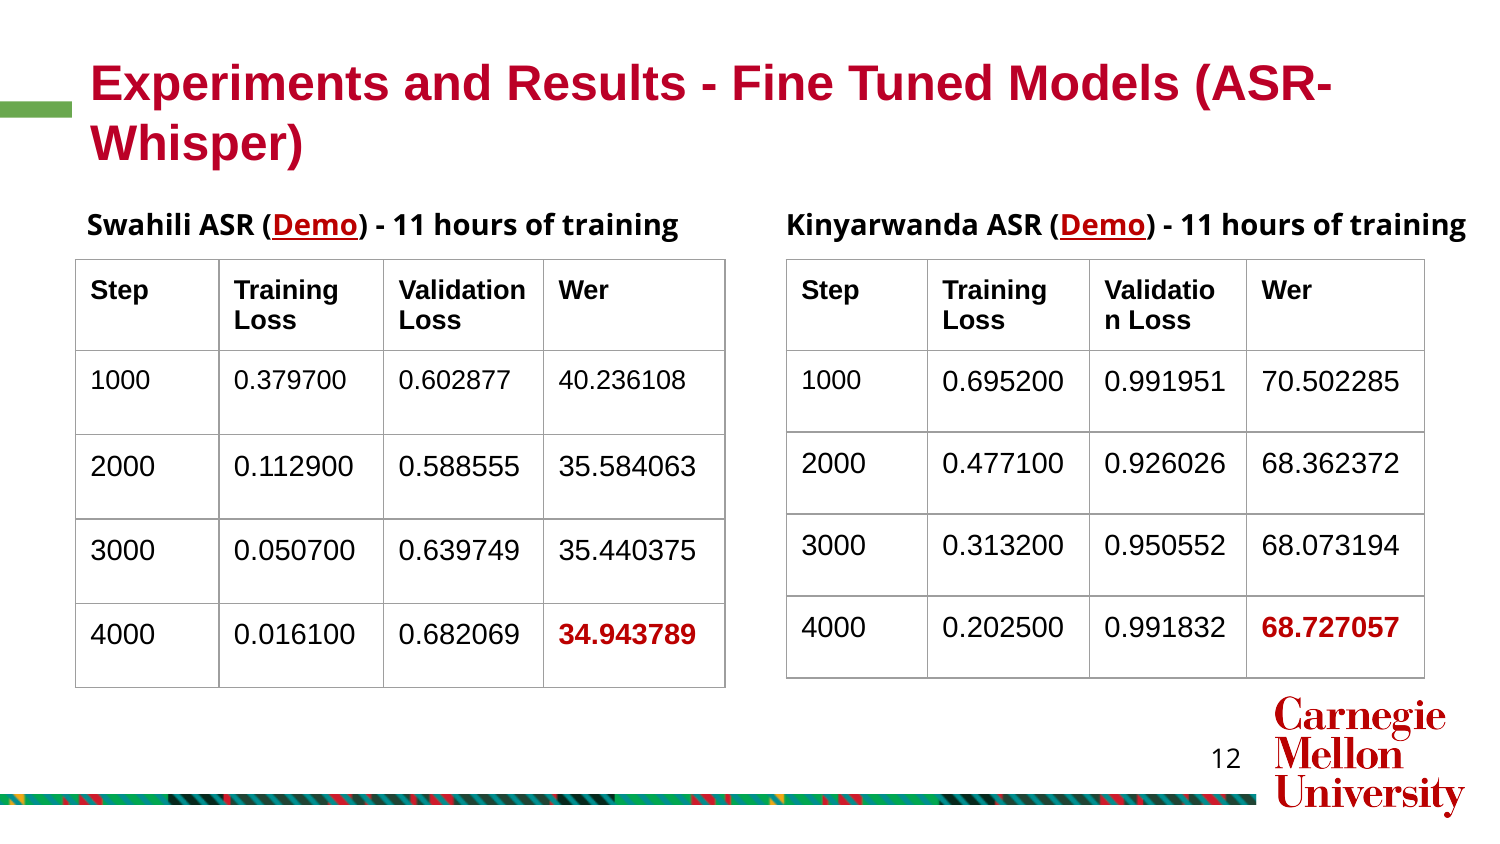

# Experiments and Results - Fine Tuned Models (ASR-Whisper)

Swahili ASR (Demo) - 11 hours of training
Kinyarwanda ASR (Demo) - 11 hours of training
| Step | Training Loss | Validation Loss | Wer |
| --- | --- | --- | --- |
| 1000 | 0.695200 | 0.991951 | 70.502285 |
| 2000 | 0.477100 | 0.926026 | 68.362372 |
| 3000 | 0.313200 | 0.950552 | 68.073194 |
| 4000 | 0.202500 | 0.991832 | 68.727057 |
| Step | Training Loss | Validation Loss | Wer |
| --- | --- | --- | --- |
| 1000 | 0.379700 | 0.602877 | 40.236108 |
| 2000 | 0.112900 | 0.588555 | 35.584063 |
| 3000 | 0.050700 | 0.639749 | 35.440375 |
| 4000 | 0.016100 | 0.682069 | 34.943789 |
12